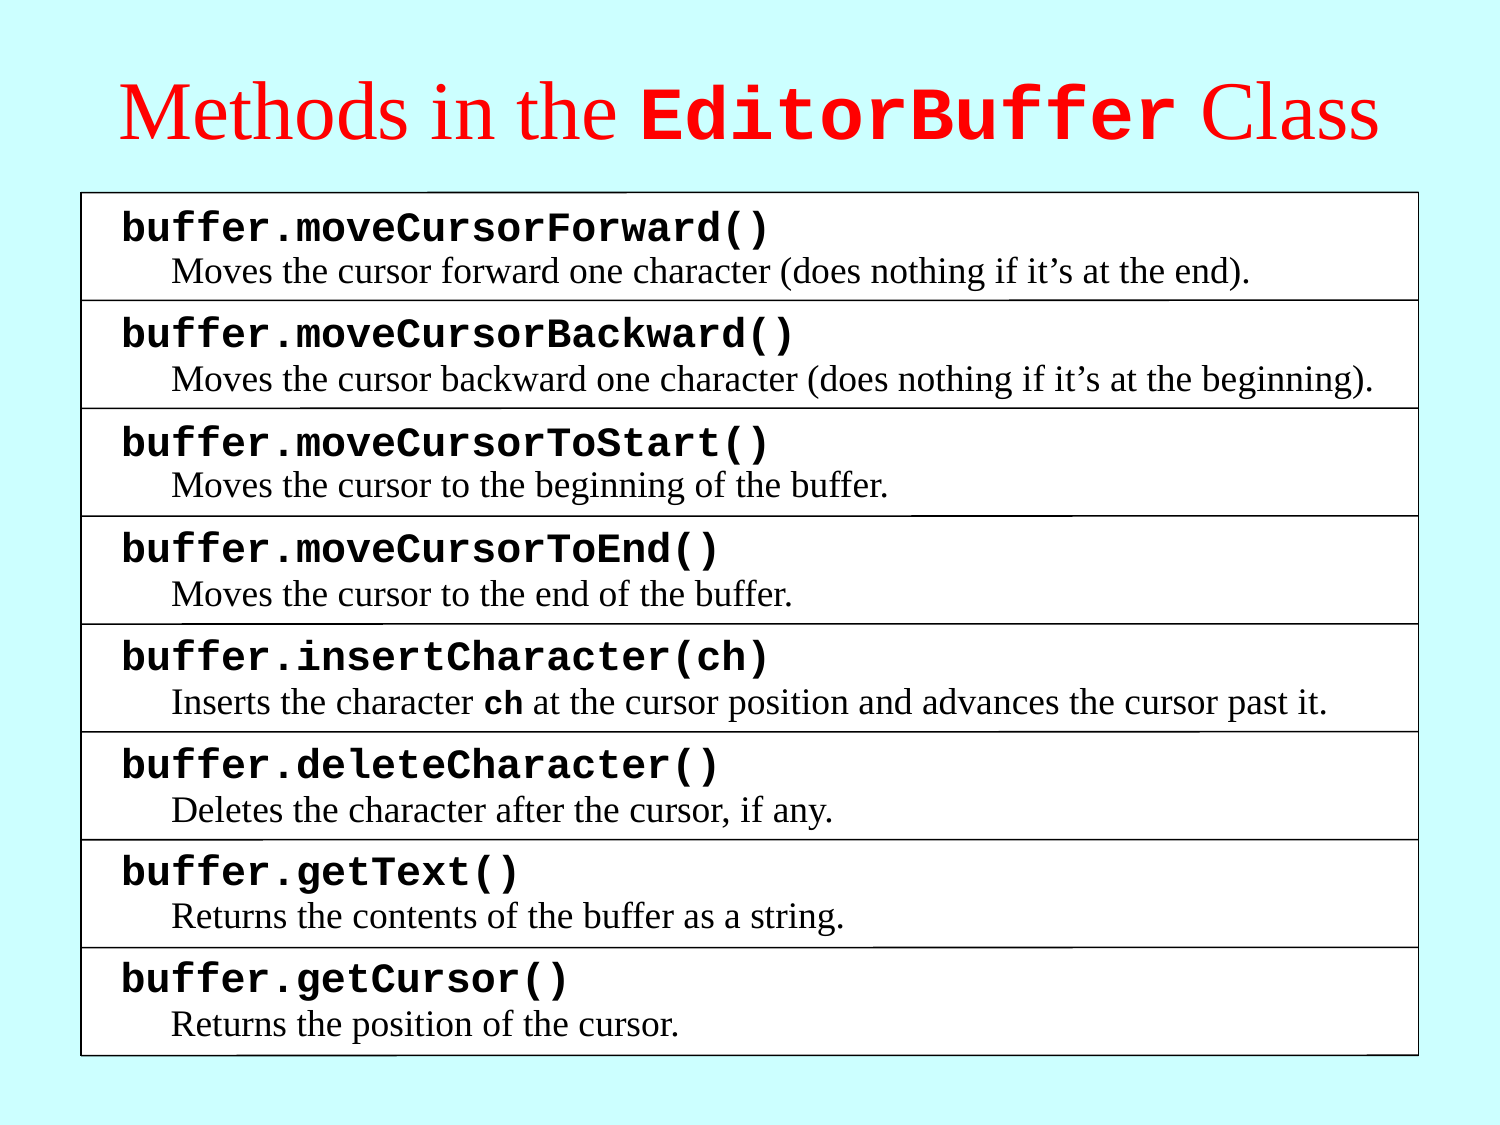

# Methods in the EditorBuffer Class

buffer.moveCursorForward()
Moves the cursor forward one character (does nothing if it’s at the end).
buffer.moveCursorBackward()
Moves the cursor backward one character (does nothing if it’s at the beginning).
buffer.moveCursorToStart()
Moves the cursor to the beginning of the buffer.
buffer.moveCursorToEnd()
Moves the cursor to the end of the buffer.
buffer.insertCharacter(ch)
Inserts the character ch at the cursor position and advances the cursor past it.
buffer.deleteCharacter()
Deletes the character after the cursor, if any.
buffer.getText()
Returns the contents of the buffer as a string.
buffer.getCursor()
Returns the position of the cursor.